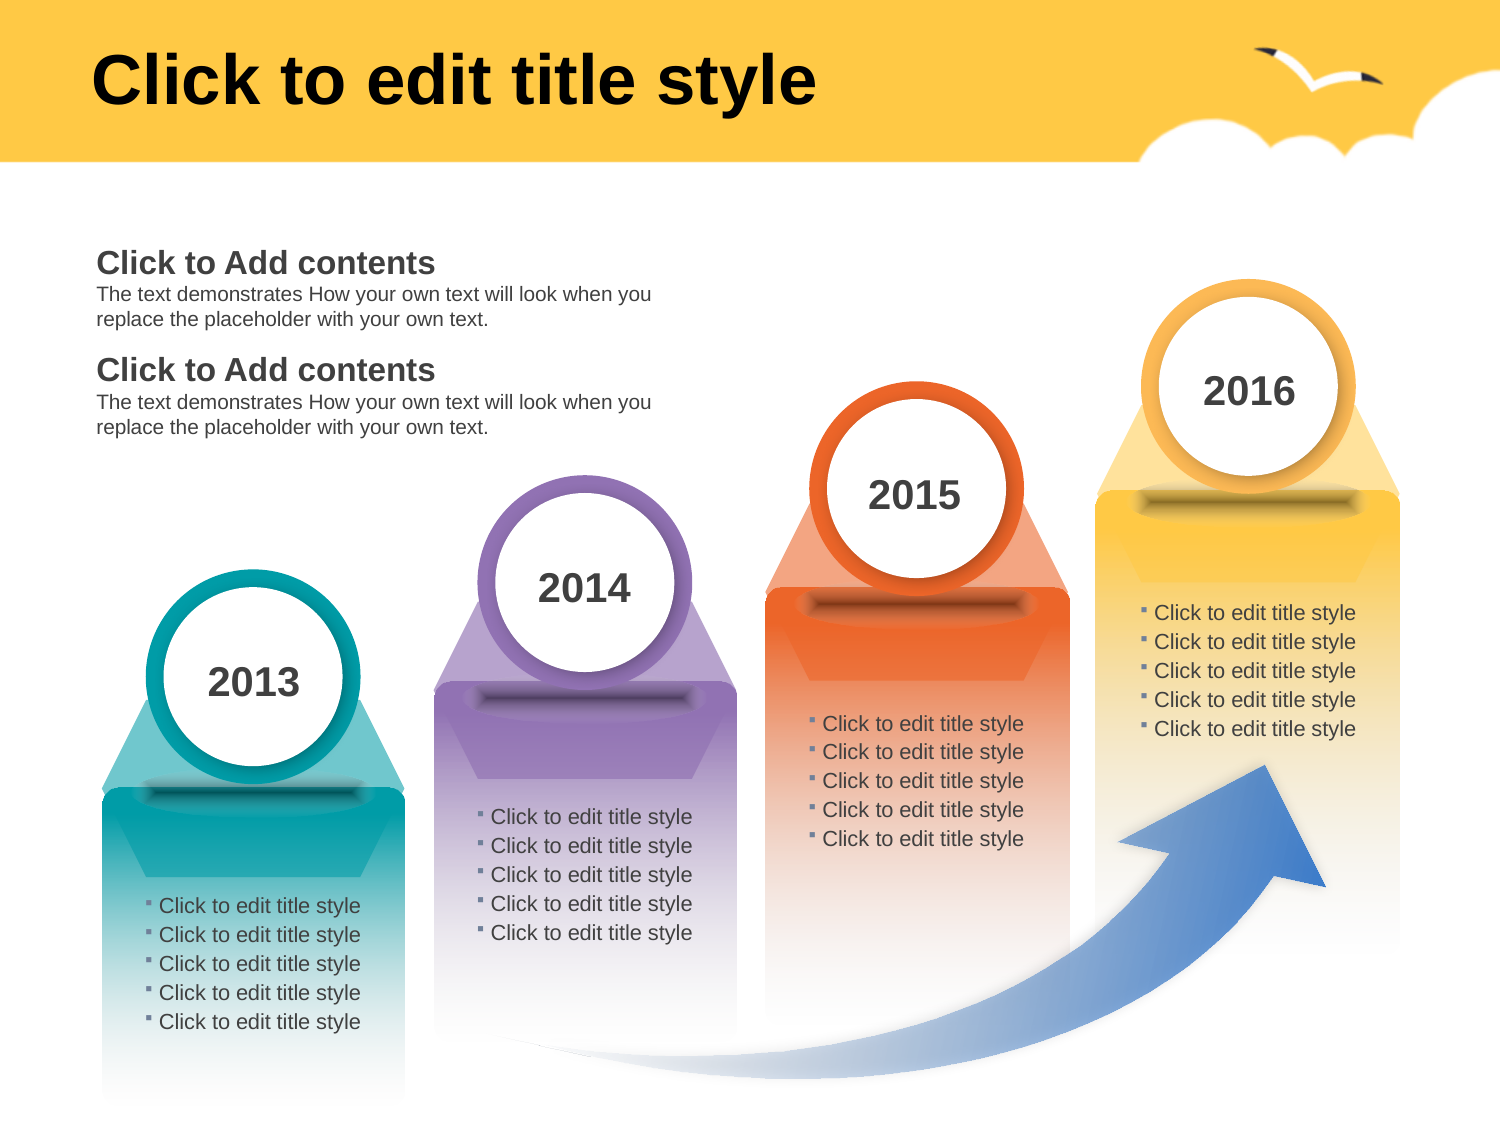

# Click to edit title style
Click to Add contents
The text demonstrates How your own text will look when you replace the placeholder with your own text.

2016
Click to Add contents
The text demonstrates How your own text will look when you replace the placeholder with your own text.

2015

2014

2013

 Click to edit title style
 Click to edit title style
 Click to edit title style
 Click to edit title style
 Click to edit title style

 Click to edit title style
 Click to edit title style
 Click to edit title style
 Click to edit title style
 Click to edit title style

 Click to edit title style
 Click to edit title style
 Click to edit title style
 Click to edit title style
 Click to edit title style
 Click to edit title style
 Click to edit title style
 Click to edit title style
 Click to edit title style
 Click to edit title style